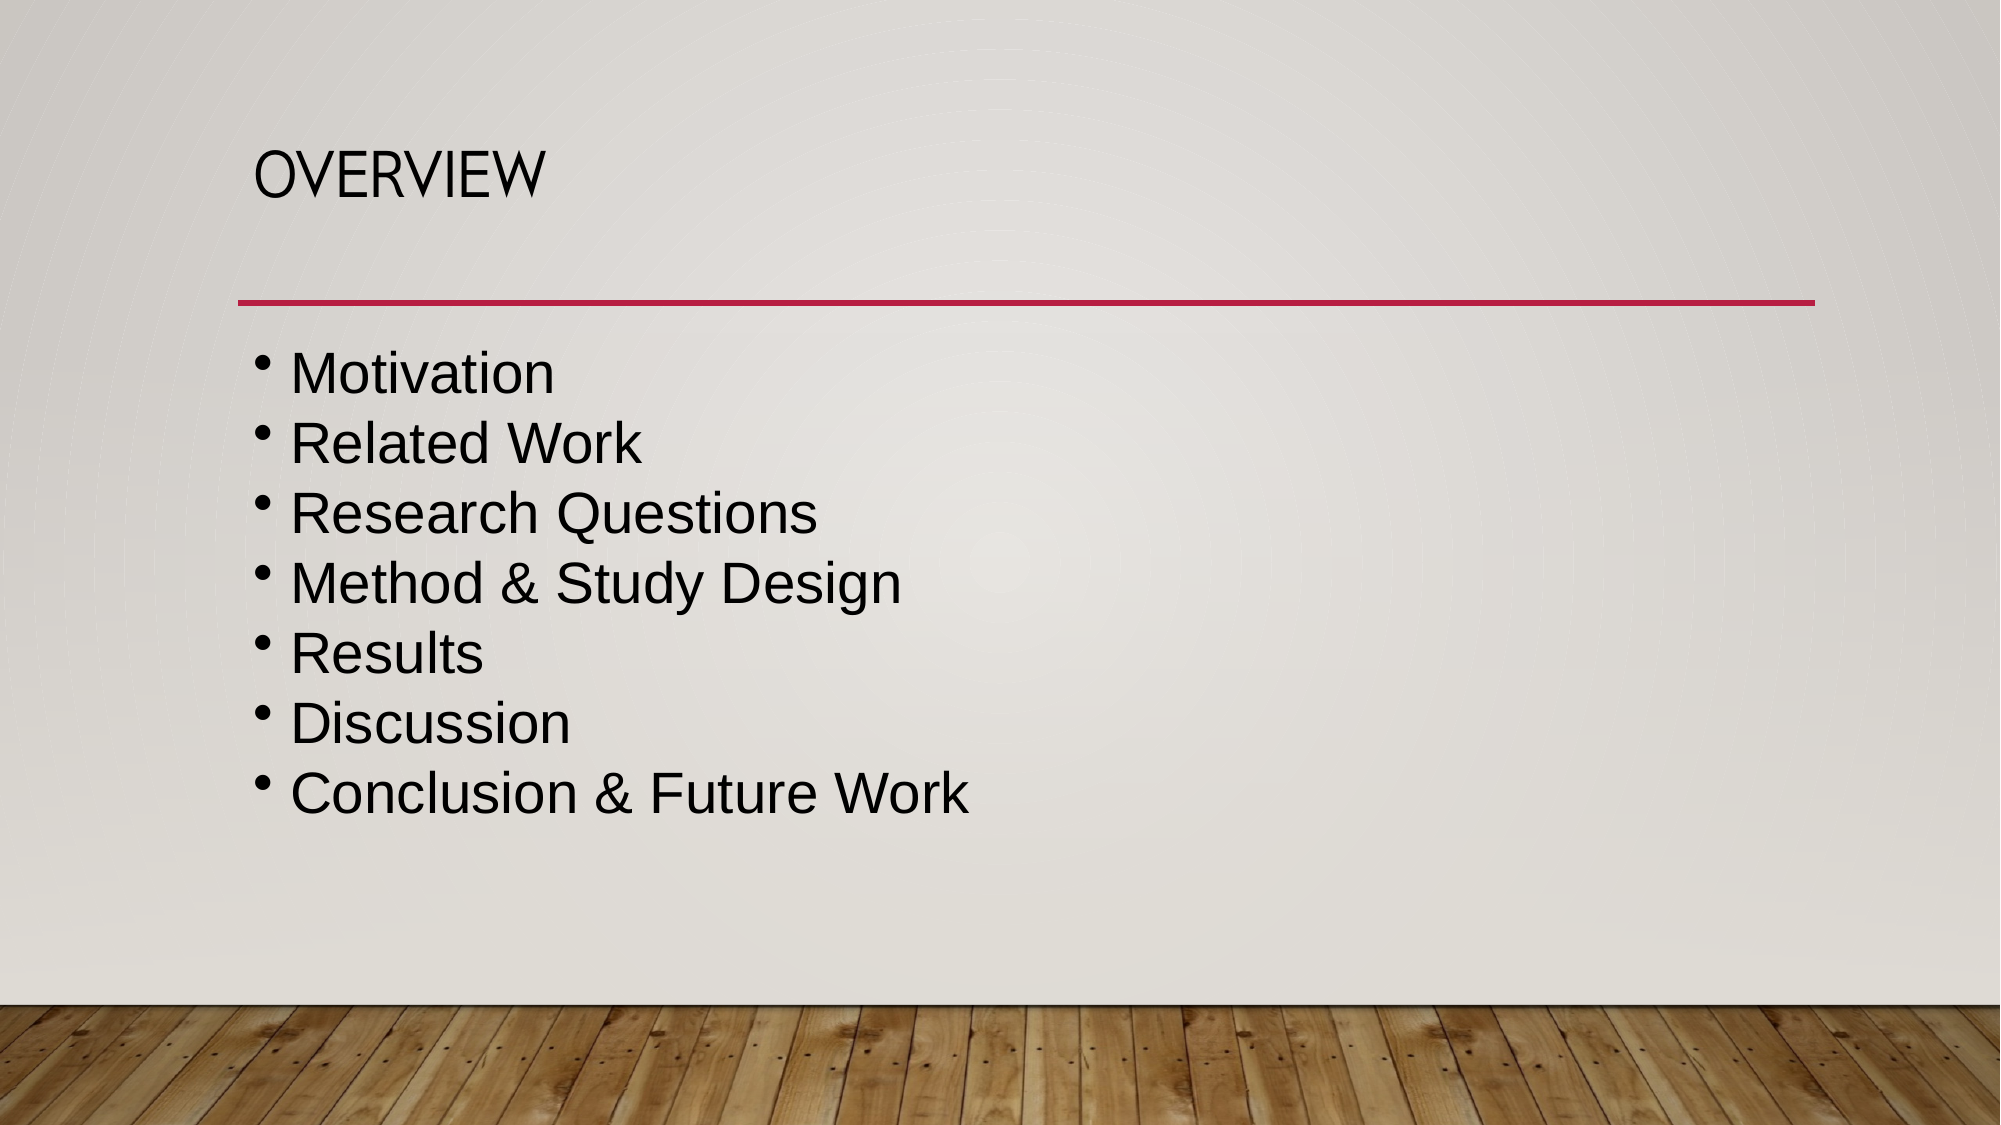

# Overview
 Motivation
 Related Work
 Research Questions
 Method & Study Design
 Results
 Discussion
 Conclusion & Future Work